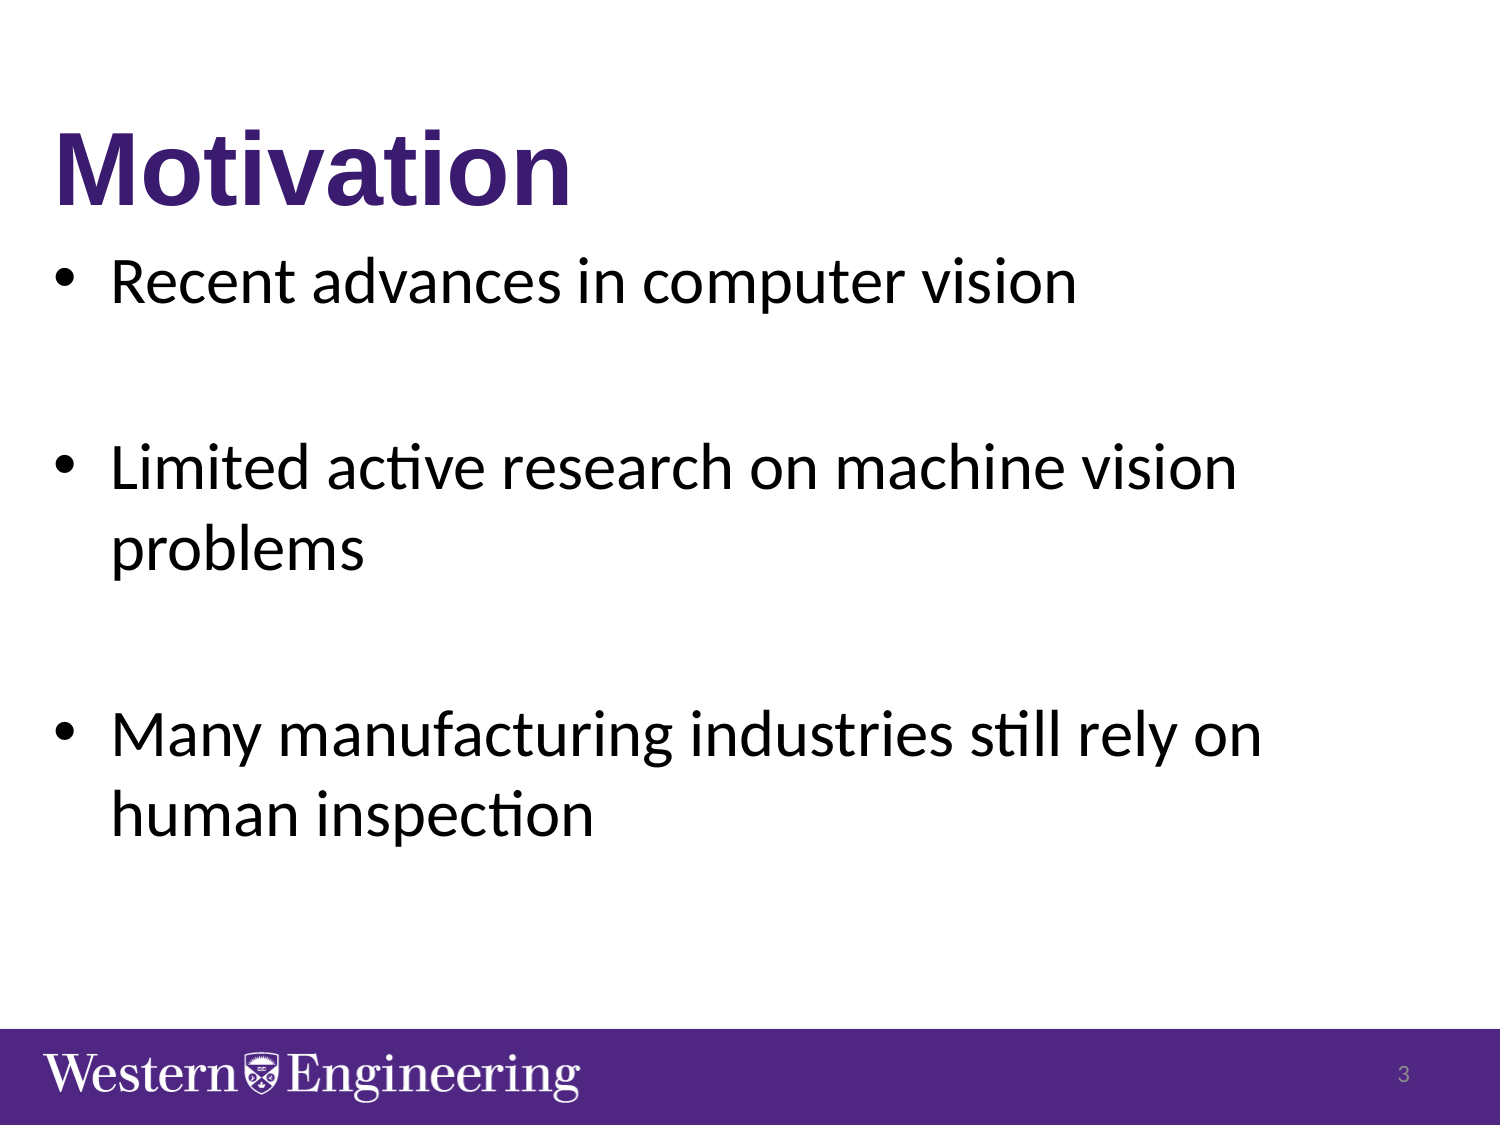

Motivation

Recent advances in computer vision

Limited active research on machine vision problems

Many manufacturing industries still rely on human inspection
3